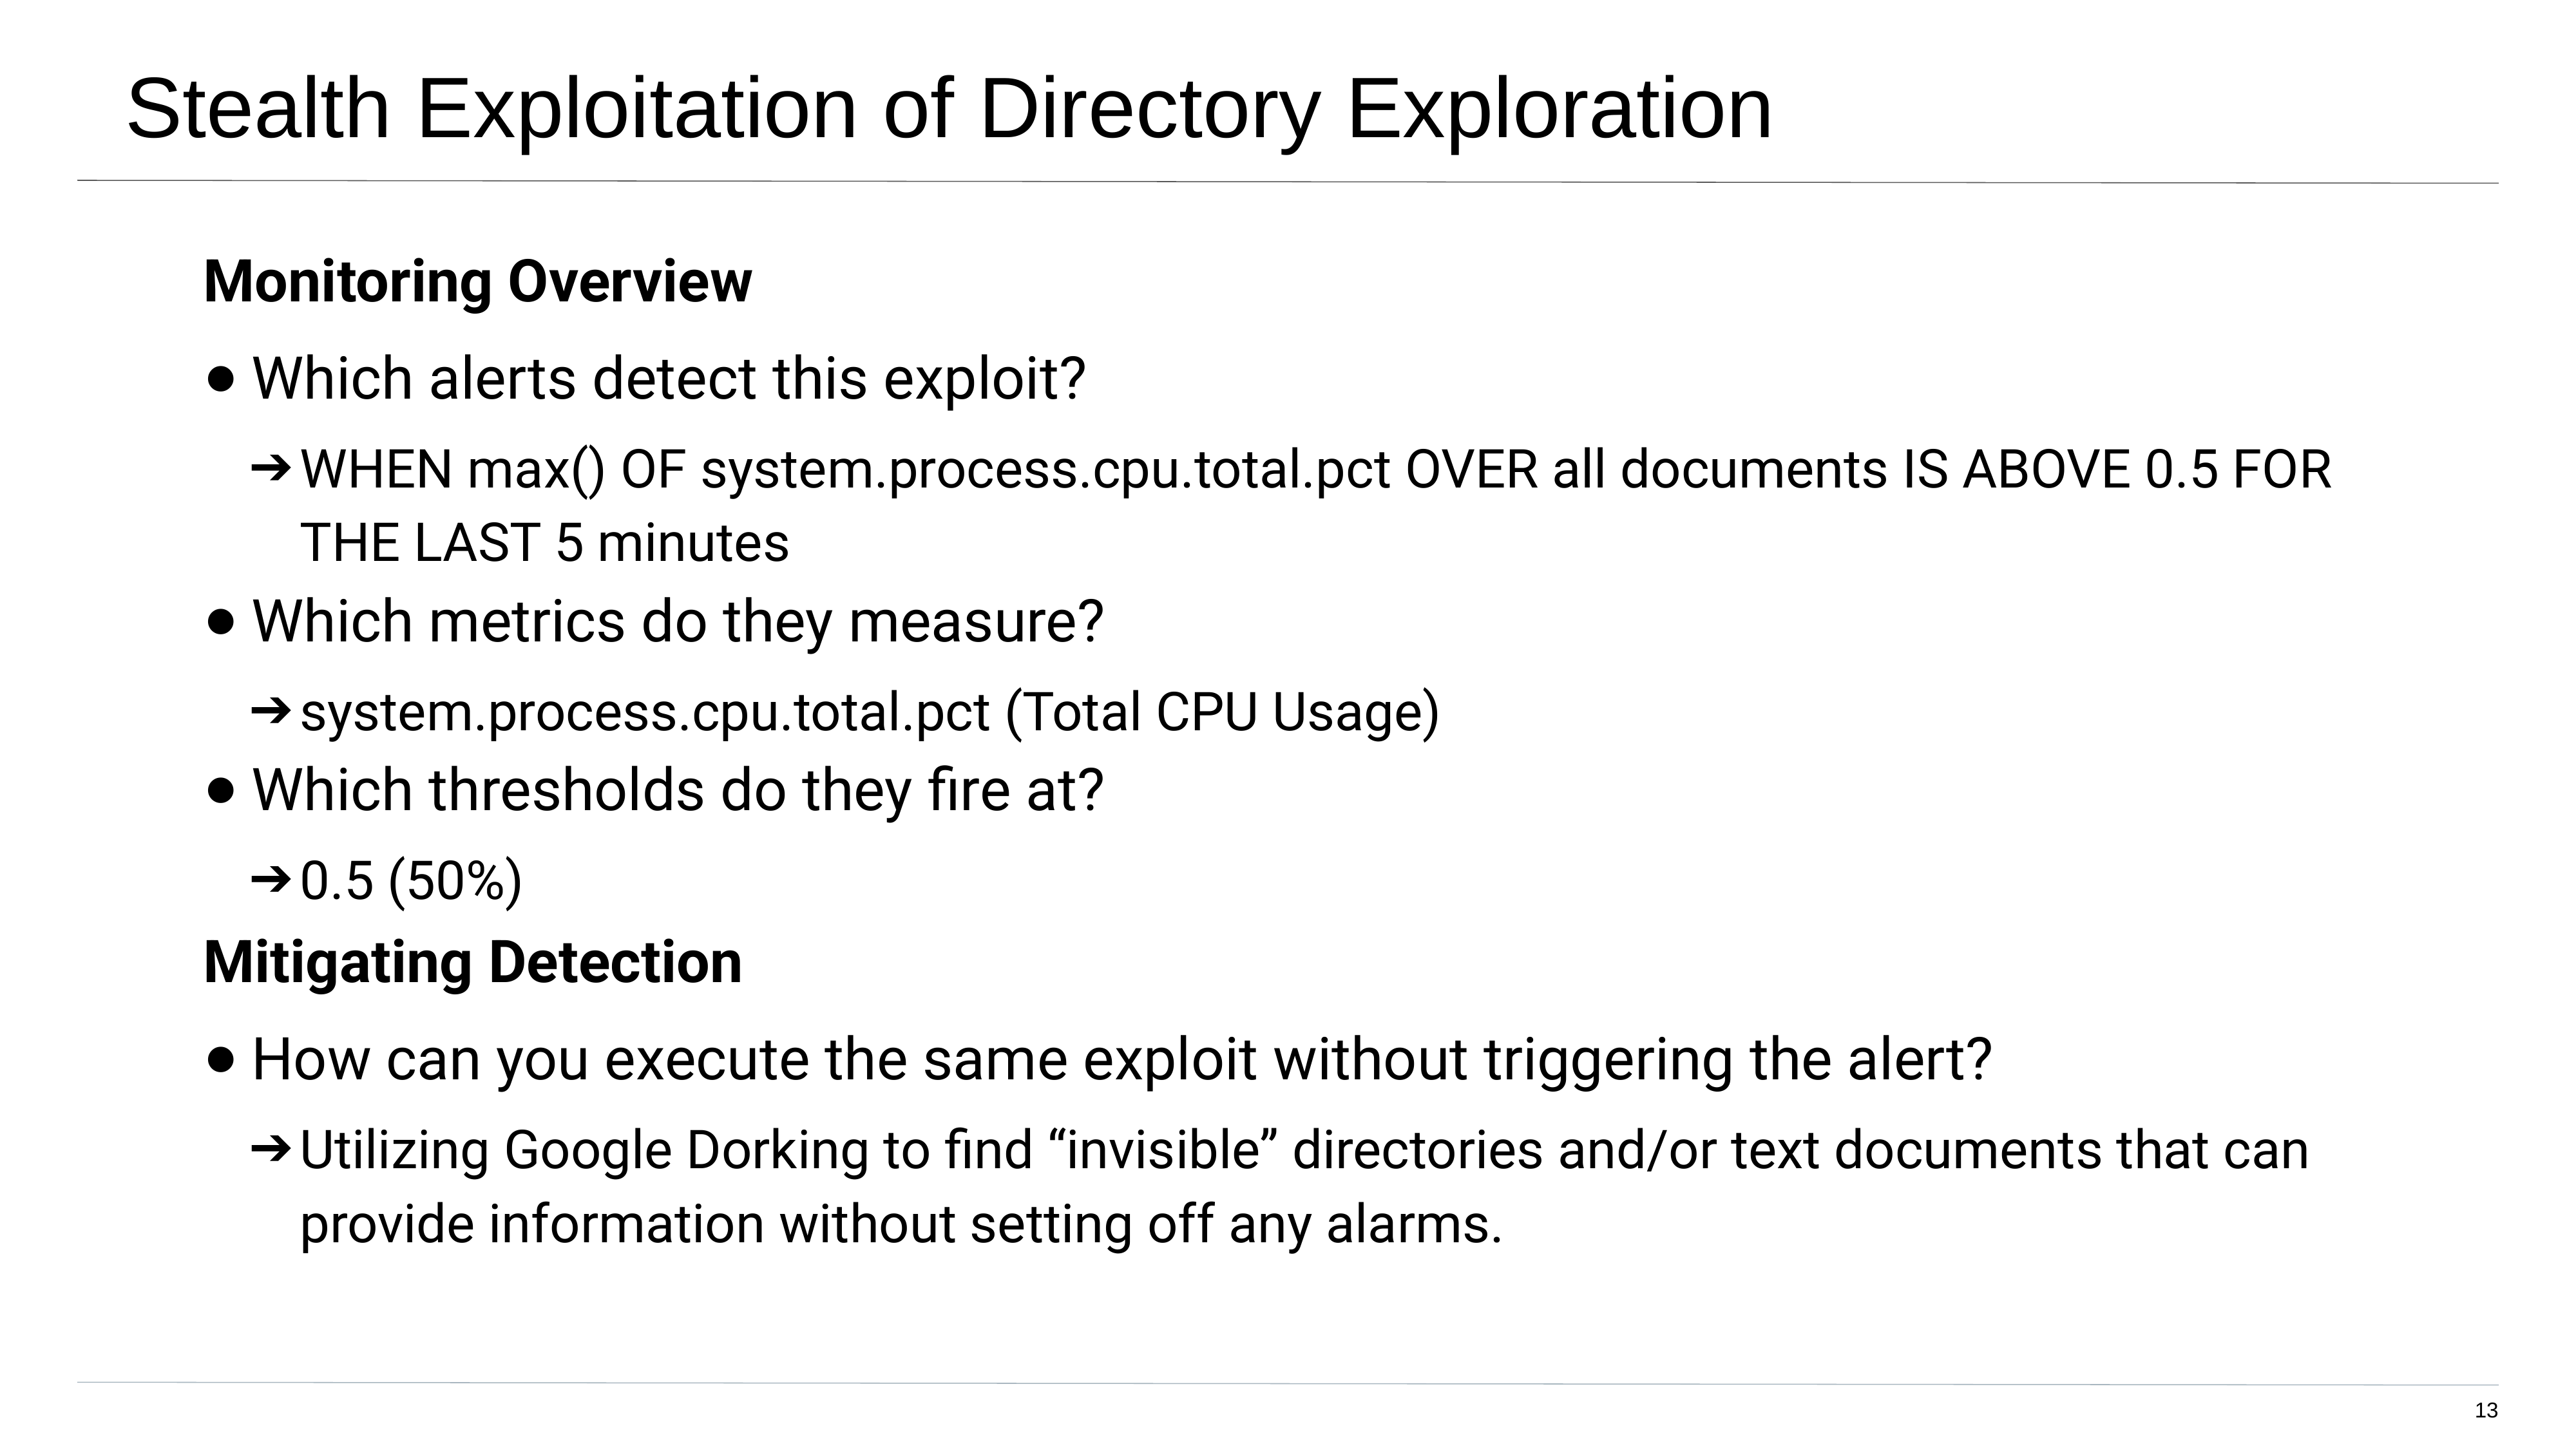

# Stealth Exploitation of Directory Exploration
Monitoring Overview
Which alerts detect this exploit?
WHEN max() OF system.process.cpu.total.pct OVER all documents IS ABOVE 0.5 FOR THE LAST 5 minutes
Which metrics do they measure?
system.process.cpu.total.pct (Total CPU Usage)
Which thresholds do they fire at?
0.5 (50%)
Mitigating Detection
How can you execute the same exploit without triggering the alert?
Utilizing Google Dorking to find “invisible” directories and/or text documents that can provide information without setting off any alarms.
13